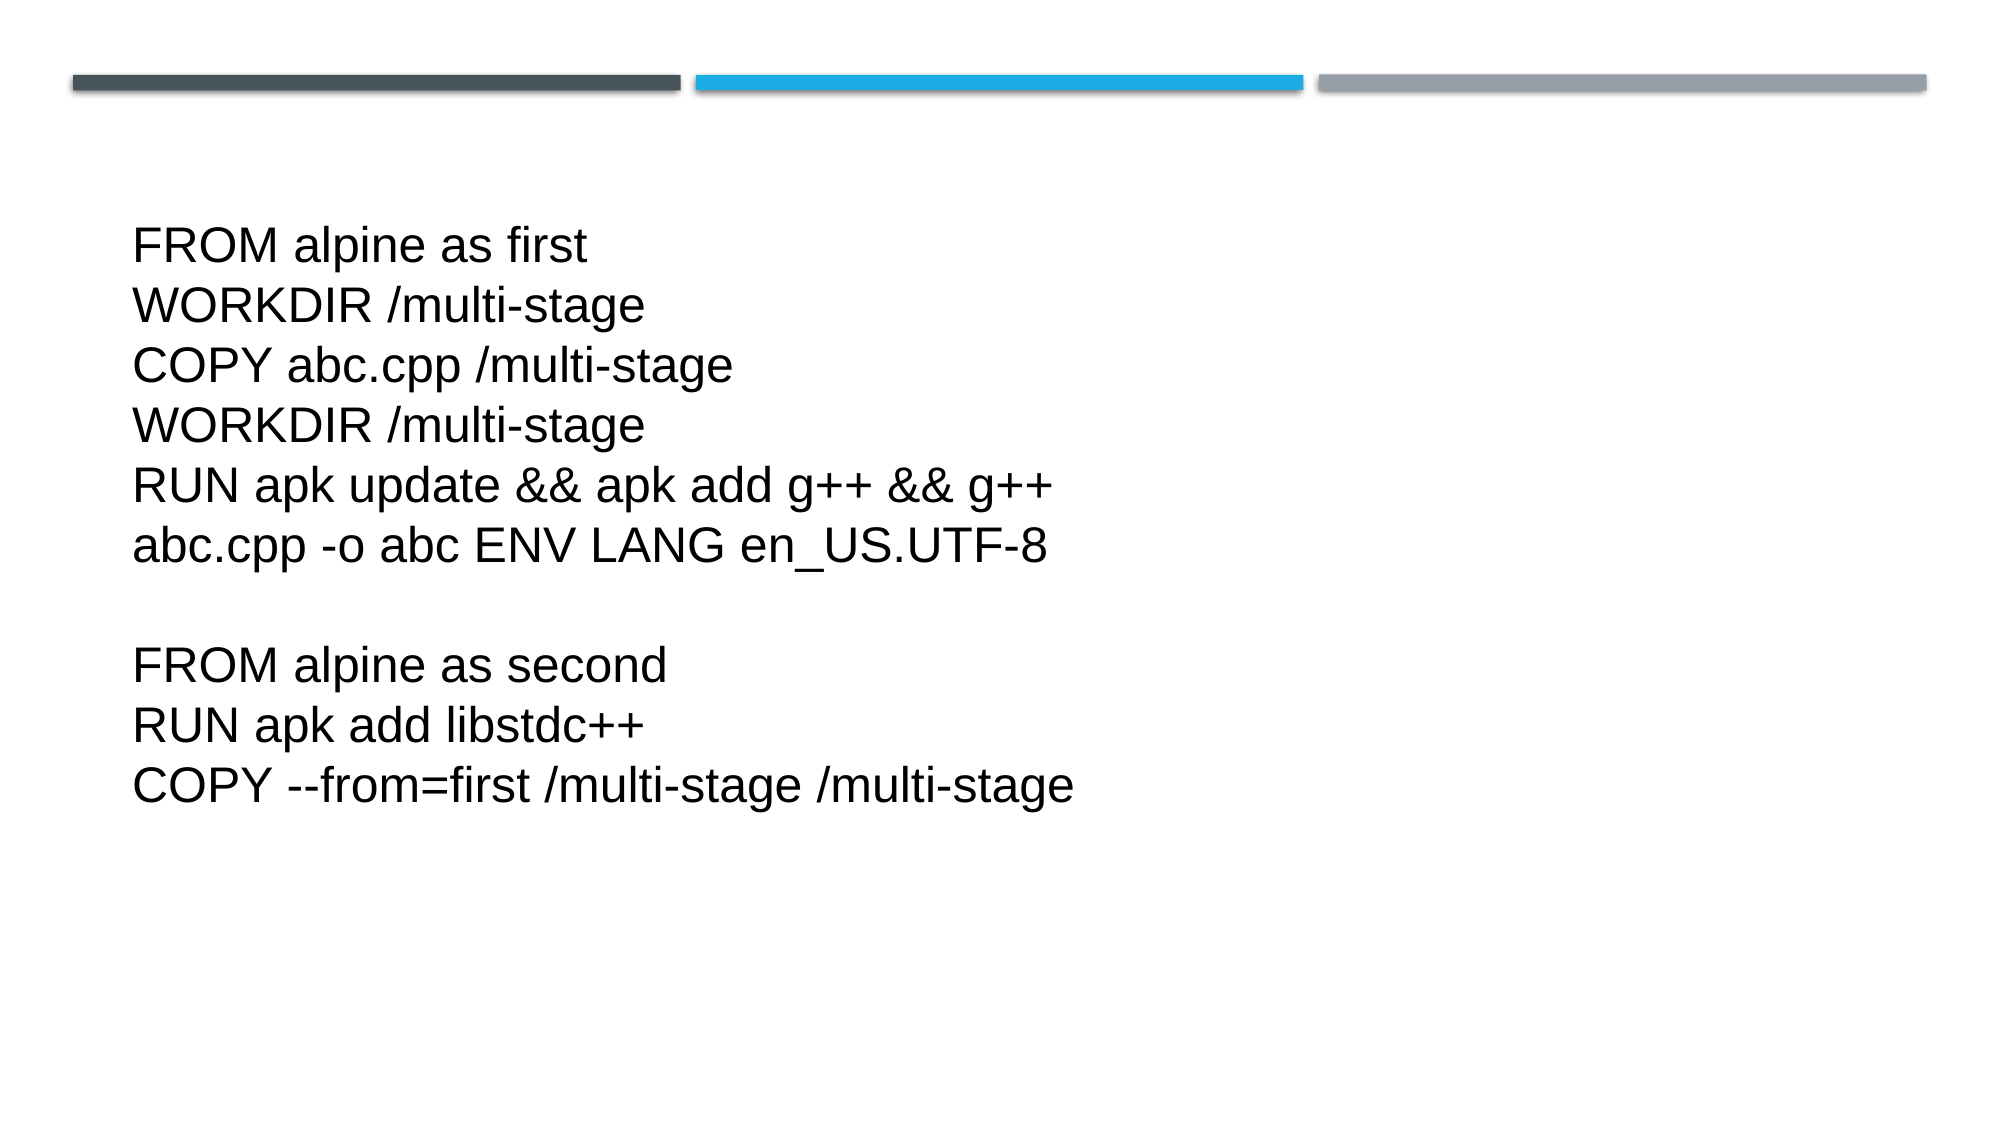

FROM alpine as first
WORKDIR /multi-stage
COPY abc.cpp /multi-stage
WORKDIR /multi-stage
RUN apk update && apk add g++ && g++ abc.cpp -o abc ENV LANG en_US.UTF-8

FROM alpine as second
RUN apk add libstdc++
COPY --from=first /multi-stage /multi-stage